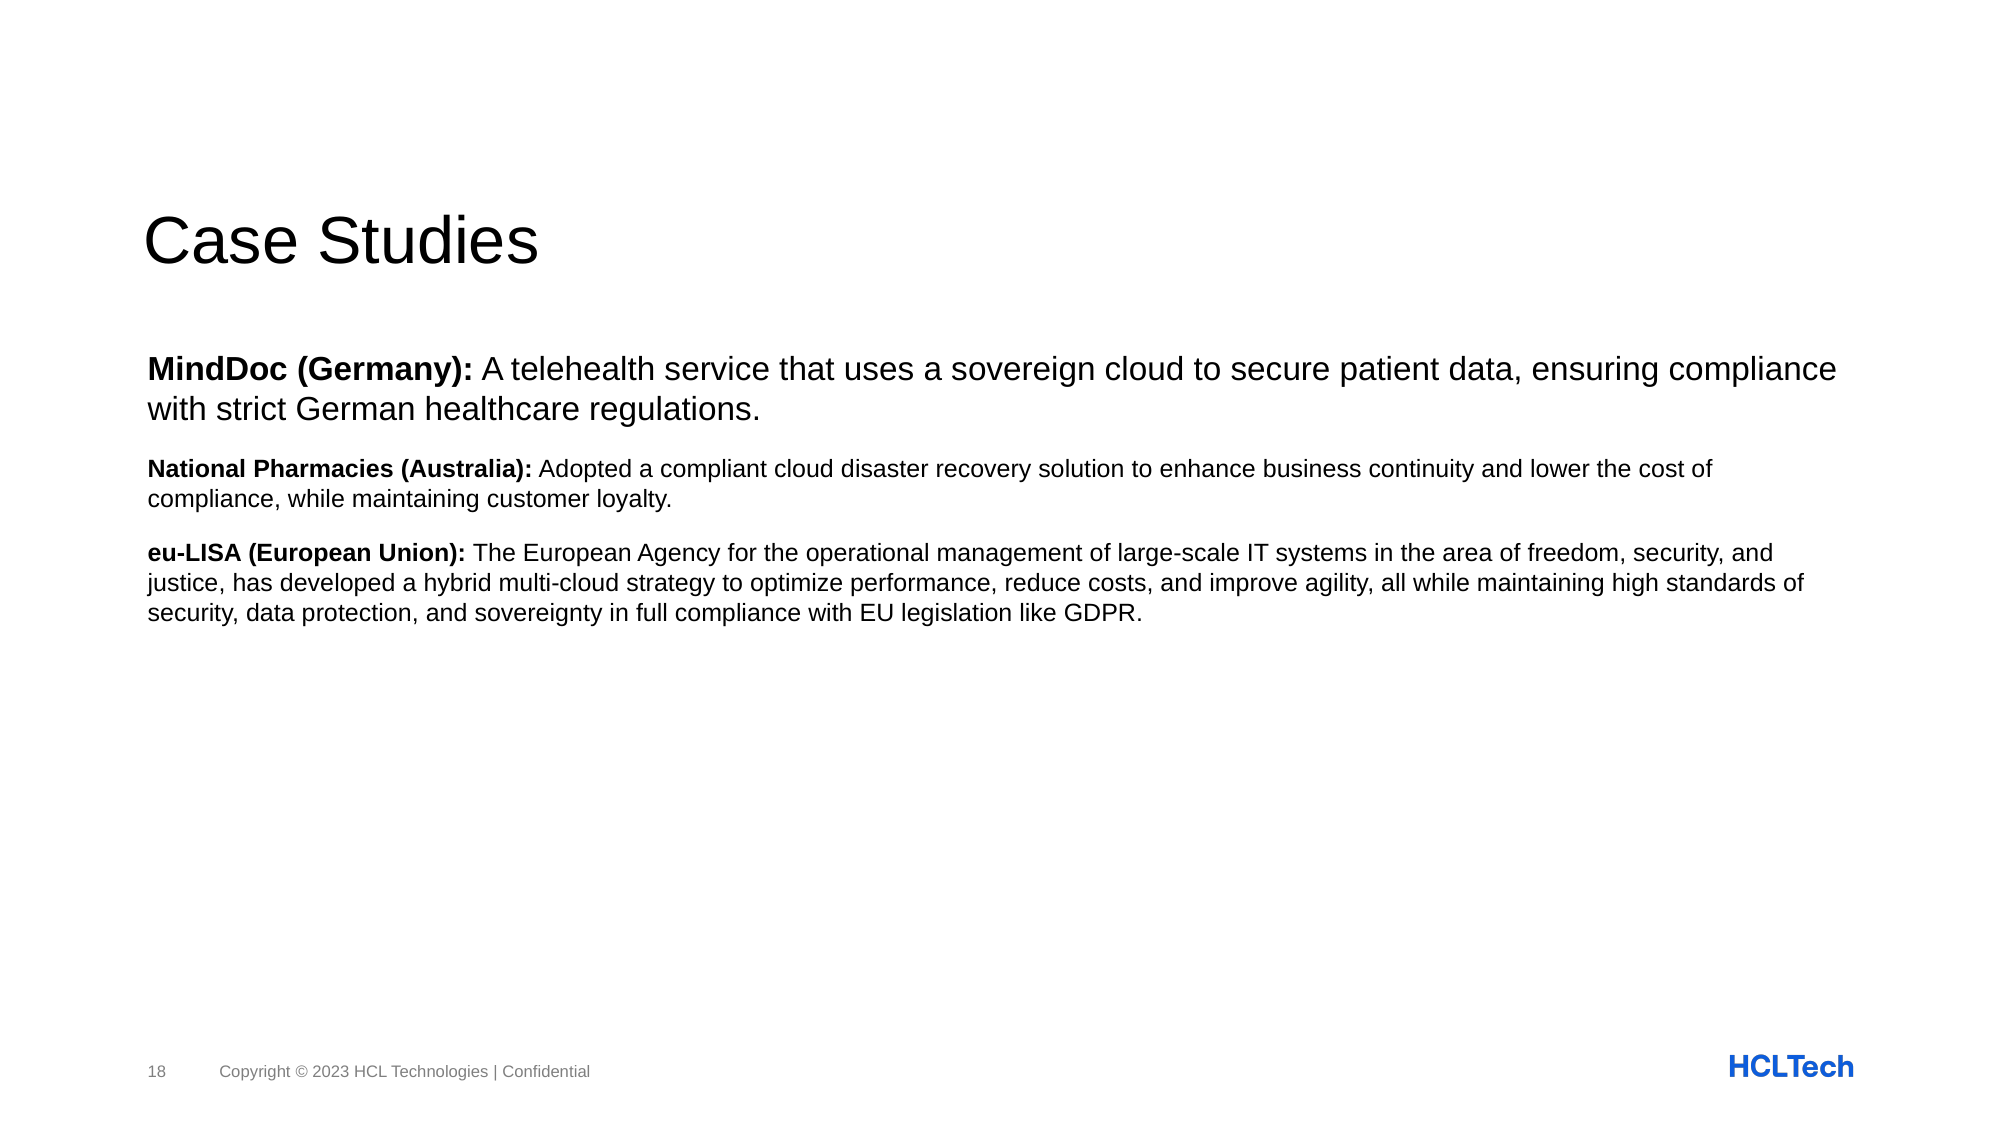

# Case Studies
MindDoc (Germany): A telehealth service that uses a sovereign cloud to secure patient data, ensuring compliance with strict German healthcare regulations.
National Pharmacies (Australia): Adopted a compliant cloud disaster recovery solution to enhance business continuity and lower the cost of compliance, while maintaining customer loyalty.
eu-LISA (European Union): The European Agency for the operational management of large-scale IT systems in the area of freedom, security, and justice, has developed a hybrid multi-cloud strategy to optimize performance, reduce costs, and improve agility, all while maintaining high standards of security, data protection, and sovereignty in full compliance with EU legislation like GDPR.
18
Copyright © 2023 HCL Technologies | Confidential